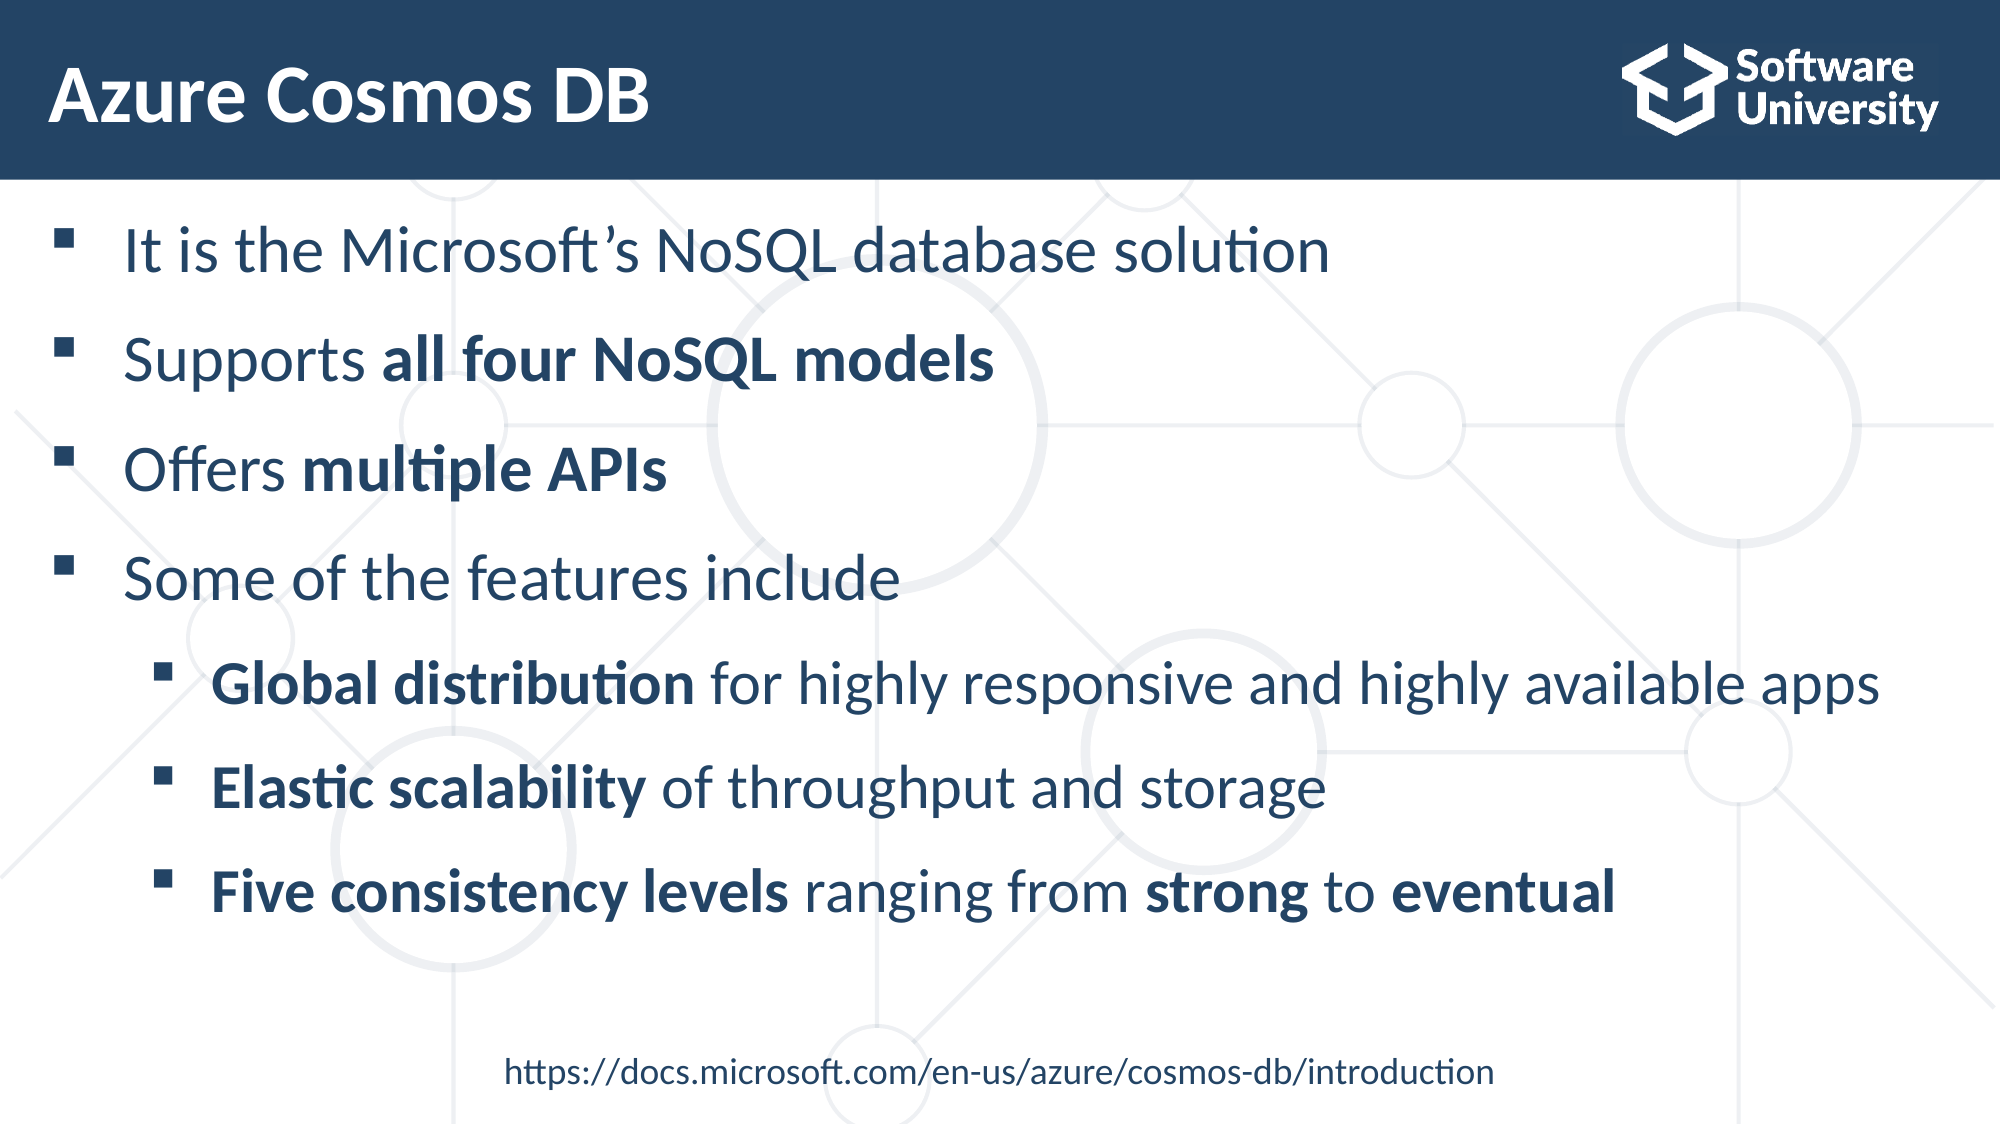

# Azure Cosmos DB
It is the Microsoft’s NoSQL database solution
Supports all four NoSQL models
Offers multiple APIs
Some of the features include
Global distribution for highly responsive and highly available apps
Elastic scalability of throughput and storage
Five consistency levels ranging from strong to eventual

https://docs.microsoft.com/en-us/azure/cosmos-db/introduction